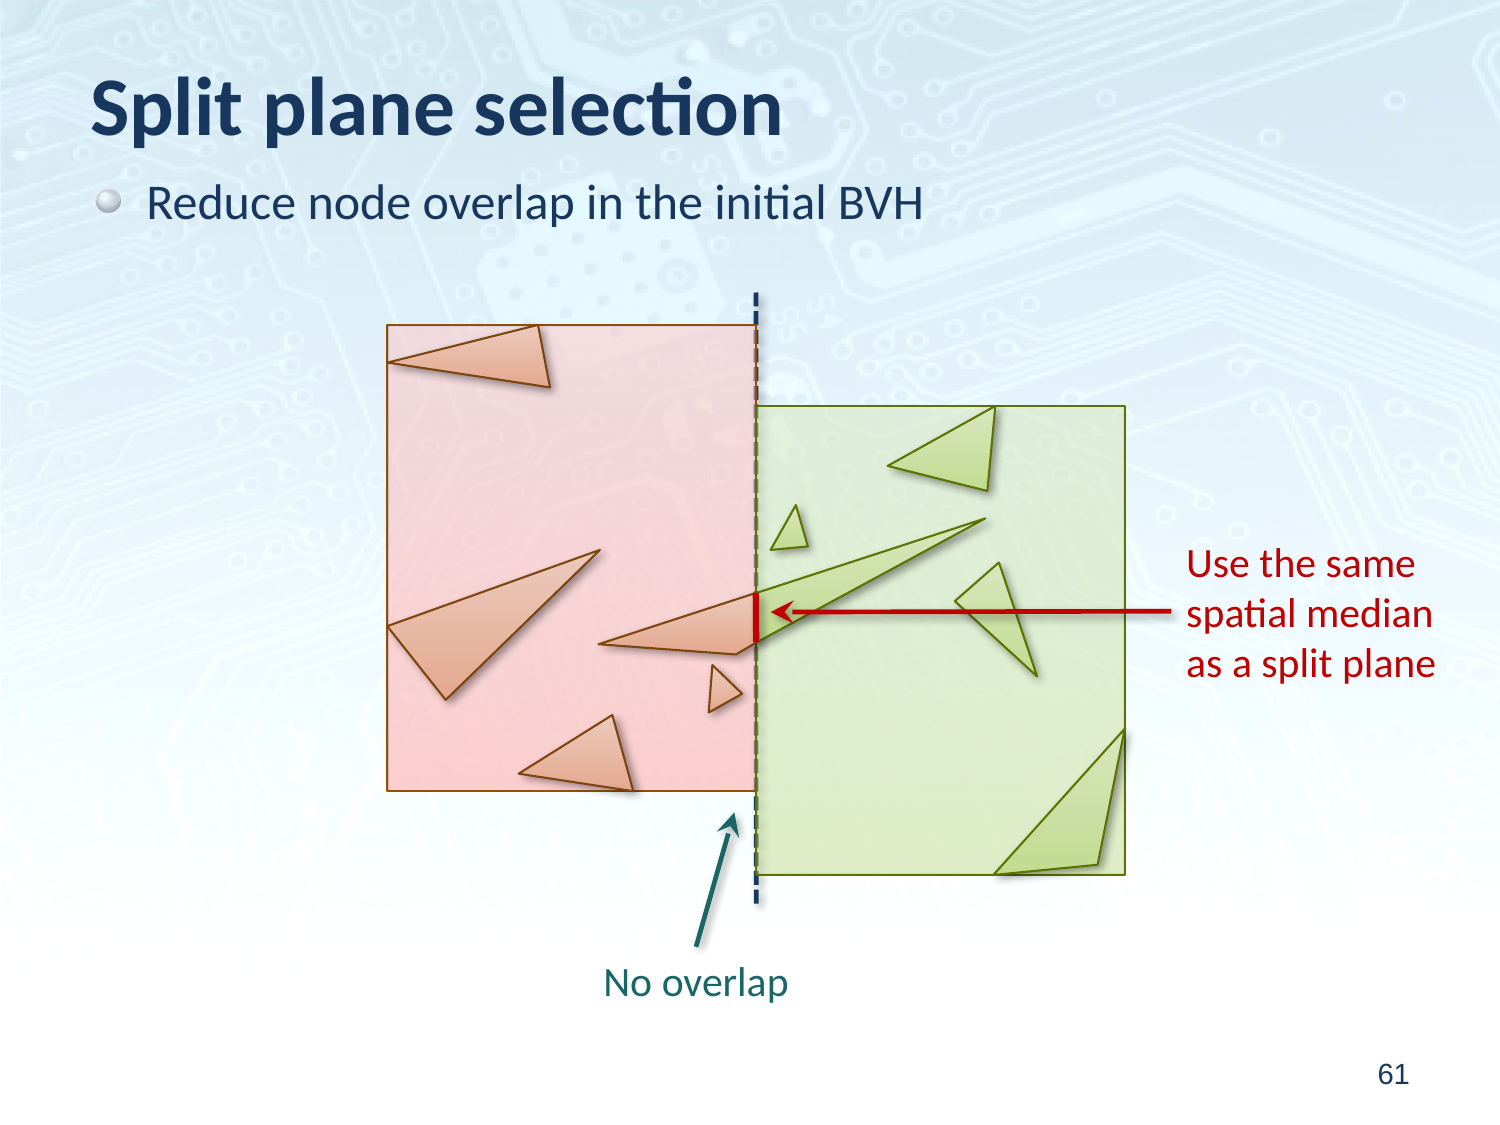

# Split plane selection
Reduce node overlap in the initial BVH

Use the same
spatial median
as a split plane

No overlap
61